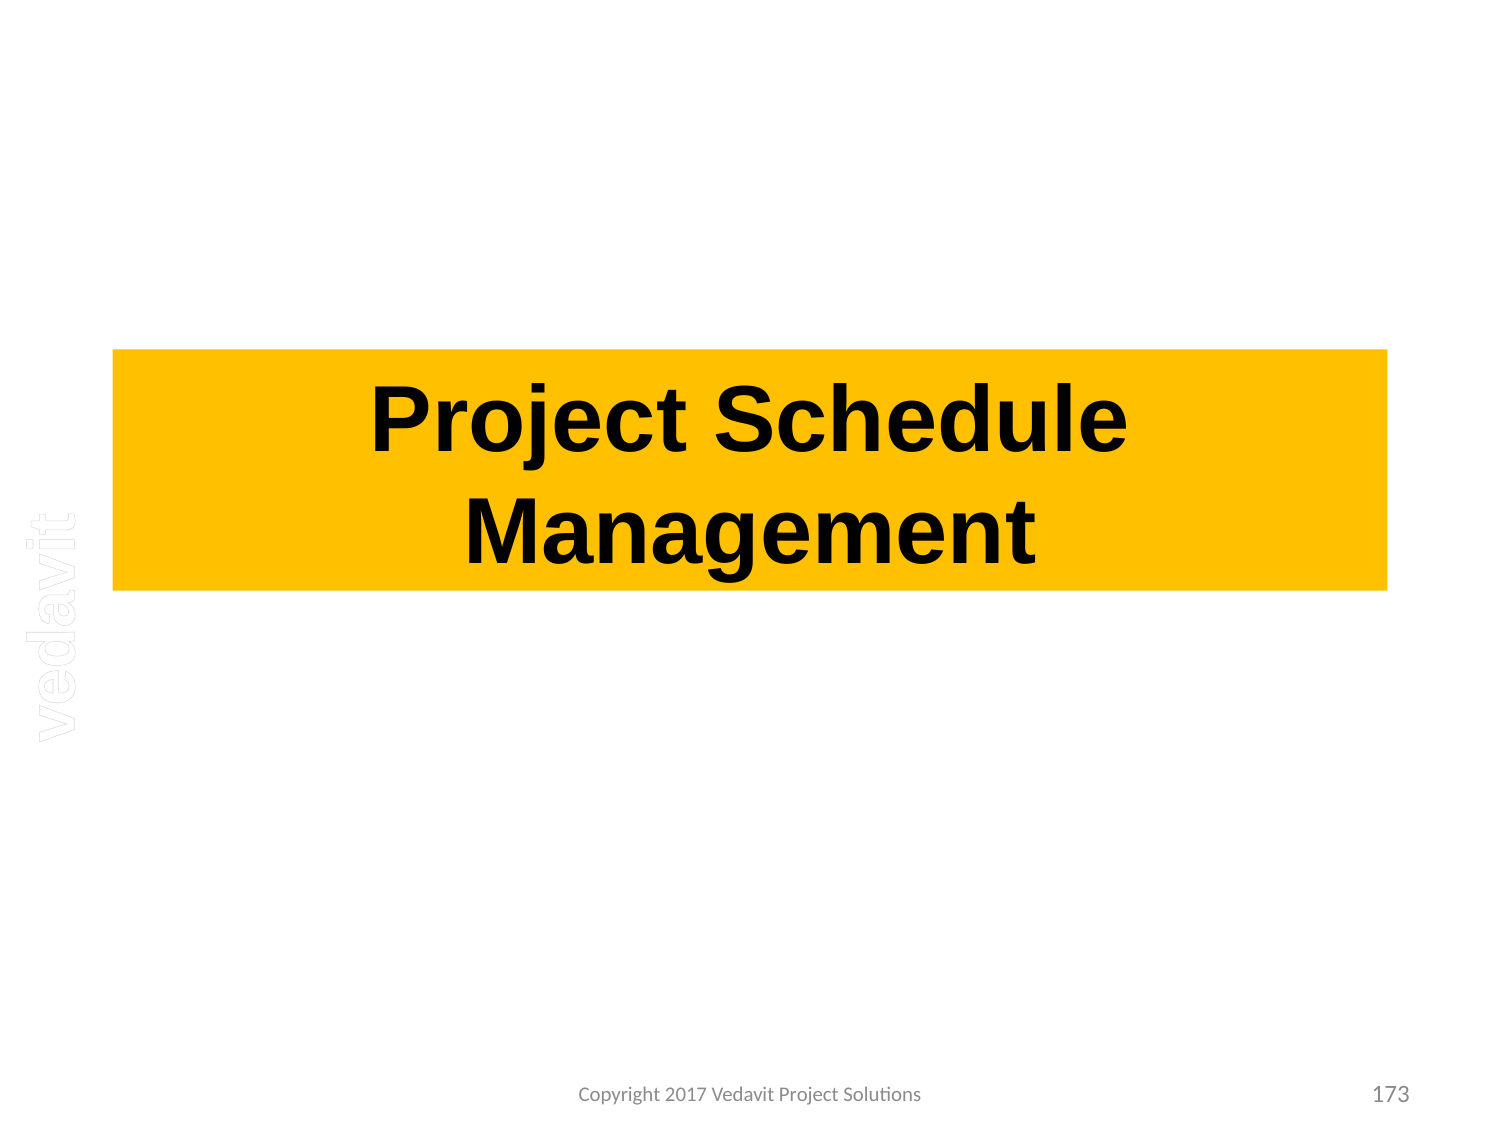

# Project Schedule Management

Copyright 2017 Vedavit Project Solutions
173